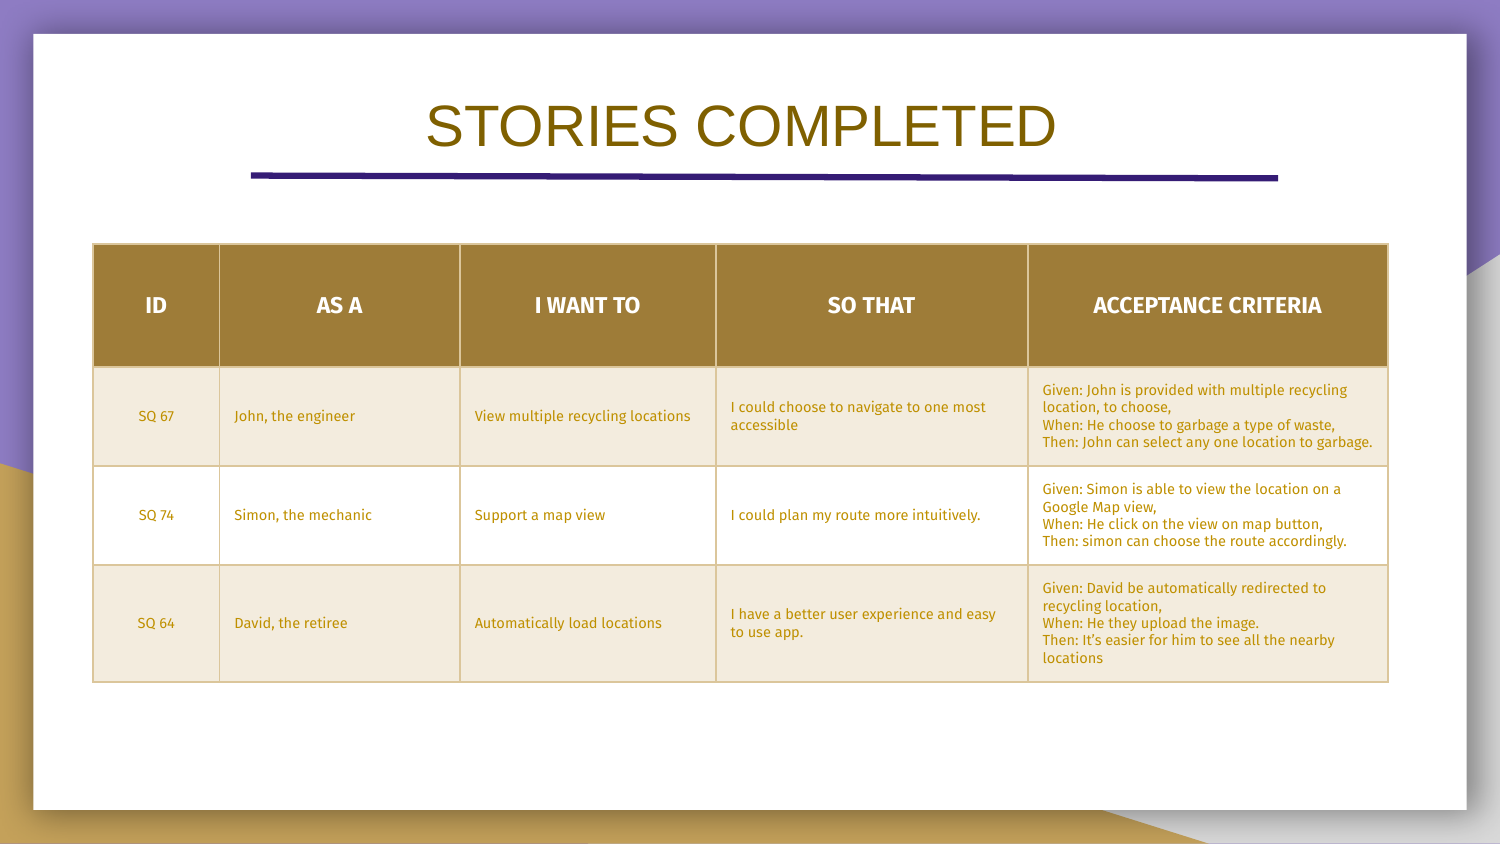

# STORIES COMPLETED

| ID | AS A | I WANT TO | SO THAT | ACCEPTANCE CRITERIA |
| --- | --- | --- | --- | --- |
| SQ 67 | John, the engineer | View multiple recycling locations | I could choose to navigate to one most accessible | Given: John is provided with multiple recycling location, to choose, When: He choose to garbage a type of waste, Then: John can select any one location to garbage. |
| SQ 74 | Simon, the mechanic | Support a map view | I could plan my route more intuitively. | Given: Simon is able to view the location on a Google Map view, When: He click on the view on map button, Then: simon can choose the route accordingly. |
| SQ 64 | David, the retiree | Automatically load locations | I have a better user experience and easy to use app. | Given: David be automatically redirected to recycling location, When: He they upload the image. Then: It’s easier for him to see all the nearby locations |